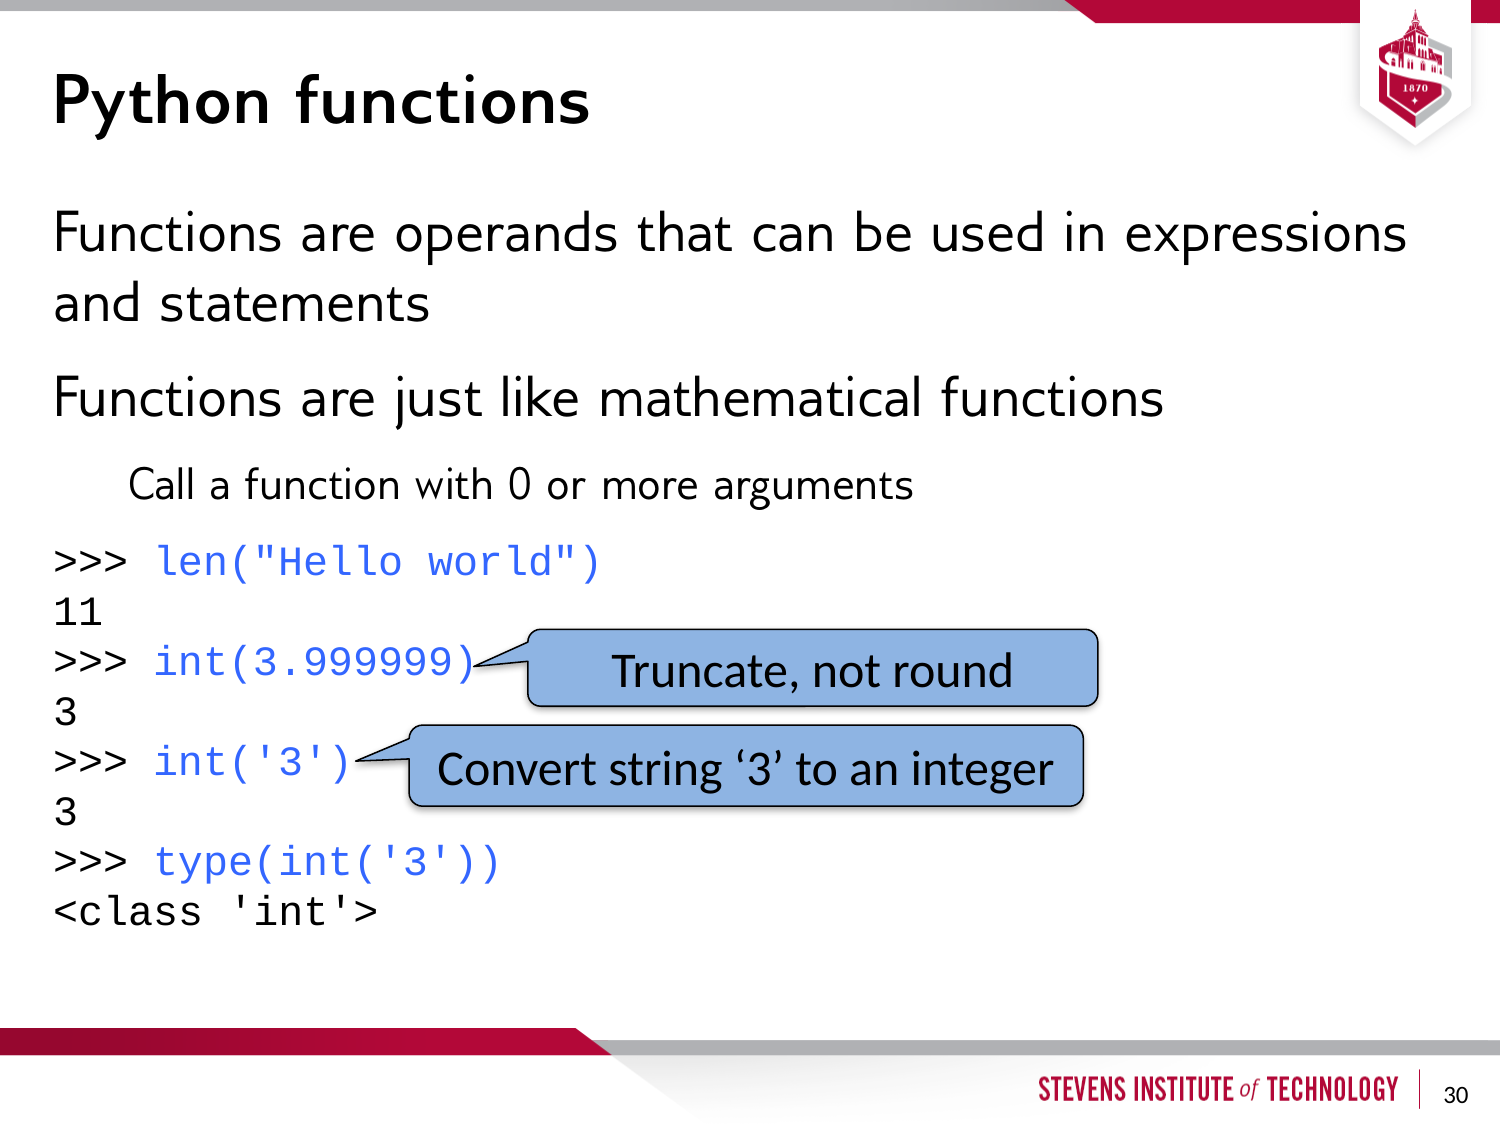

# Python functions
Functions are operands that can be used in expressions and statements
Functions are just like mathematical functions
Call a function with 0 or more arguments
>>> len("Hello world")
11
>>> int(3.999999)
3
>>> int('3')
3
>>> type(int('3'))
<class 'int'>

Truncate, not round
Convert string ‘3’ to an integer
30